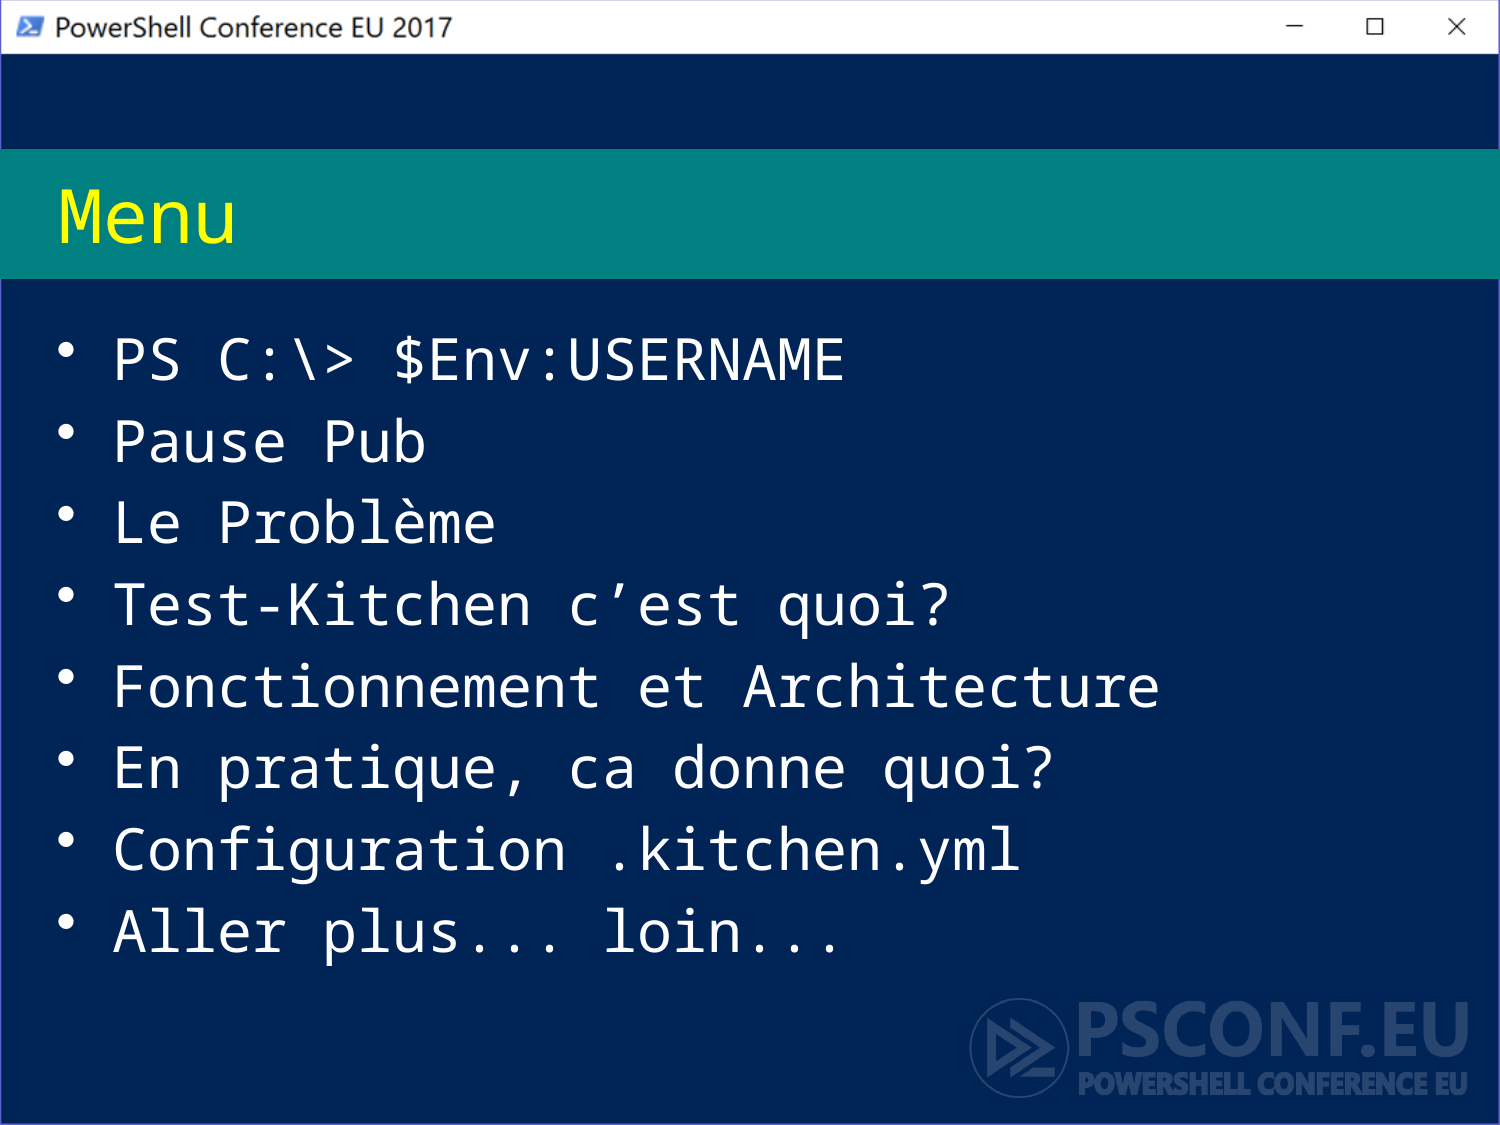

# Menu
PS C:\> $Env:USERNAME
Pause Pub
Le Problème
Test-Kitchen c’est quoi?
Fonctionnement et Architecture
En pratique, ca donne quoi?
Configuration .kitchen.yml
Aller plus... loin...